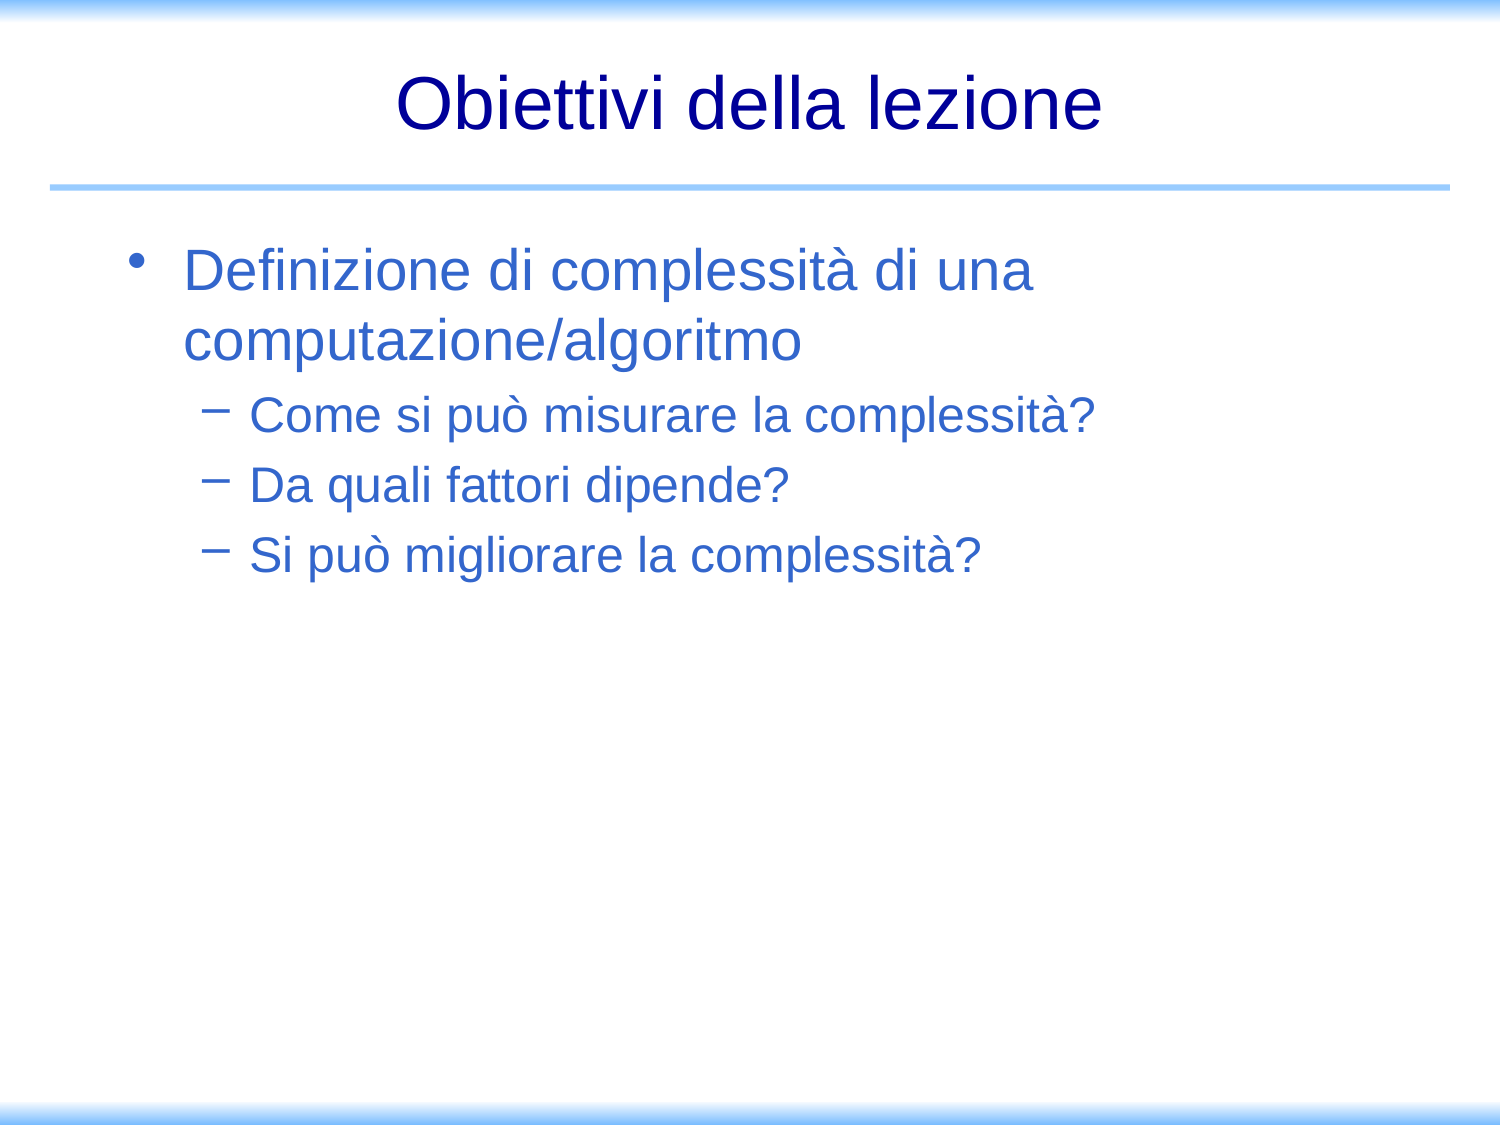

# Obiettivi della lezione
Definizione di complessità di una computazione/algoritmo
Come si può misurare la complessità?
Da quali fattori dipende?
Si può migliorare la complessità?